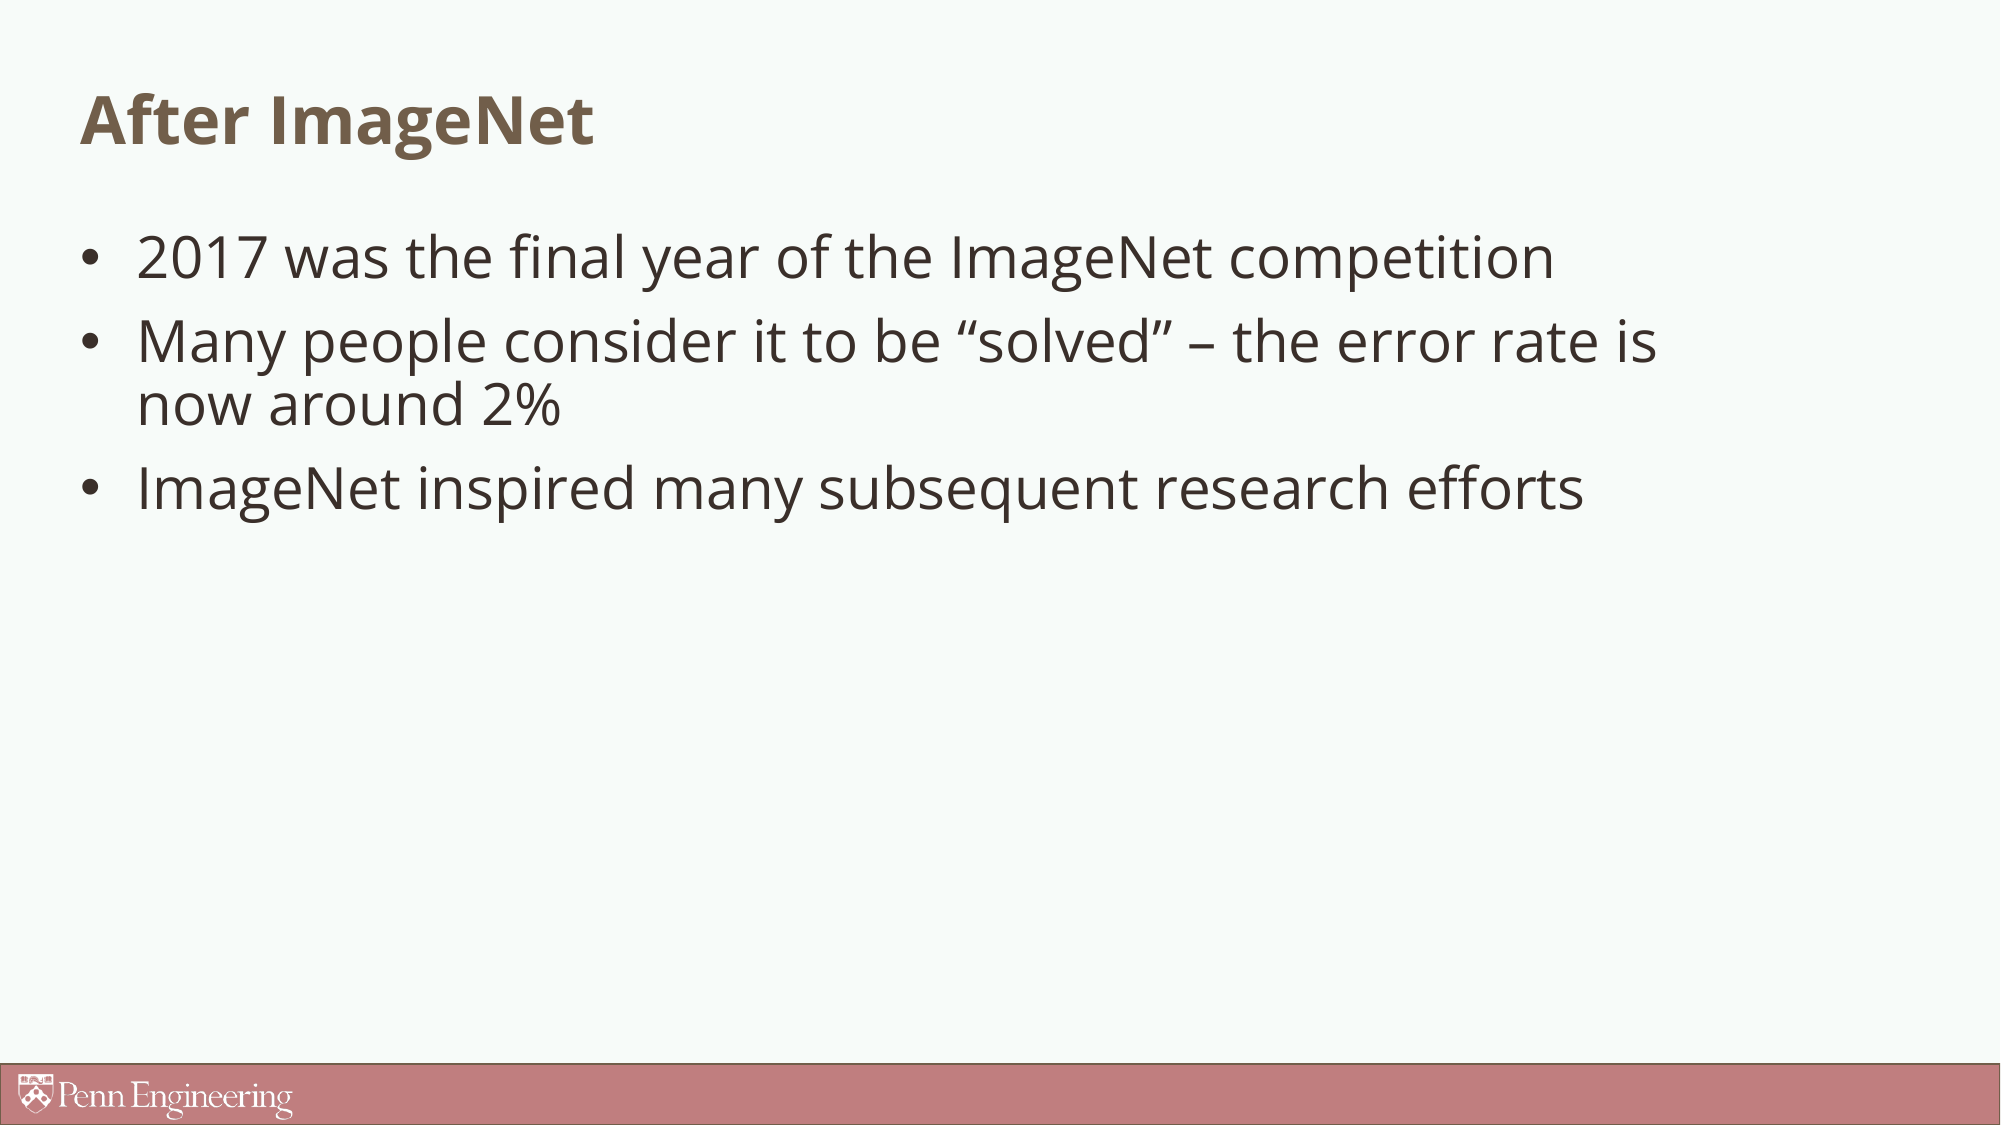

# After ImageNet
2017 was the final year of the ImageNet competition
Many people consider it to be “solved” – the error rate is now around 2%
ImageNet inspired many subsequent research efforts